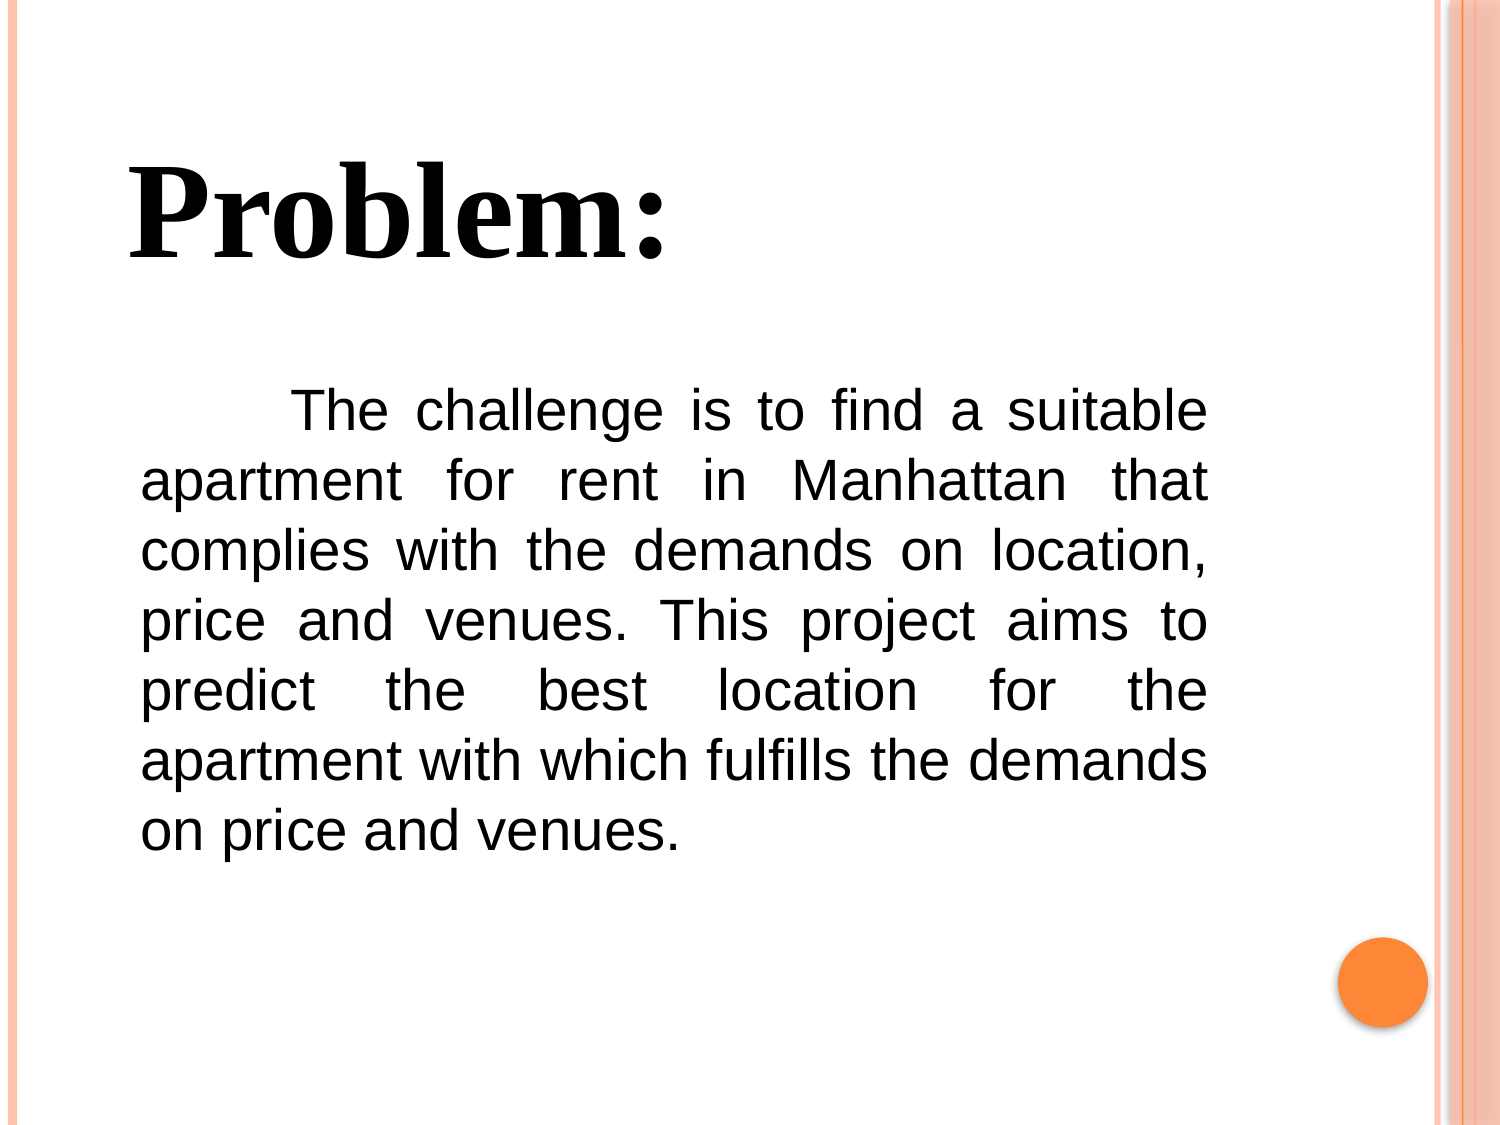

Problem:
	The challenge is to find a suitable apartment for rent in Manhattan that complies with the demands on location, price and venues. This project aims to predict the best location for the apartment with which fulfills the demands on price and venues.